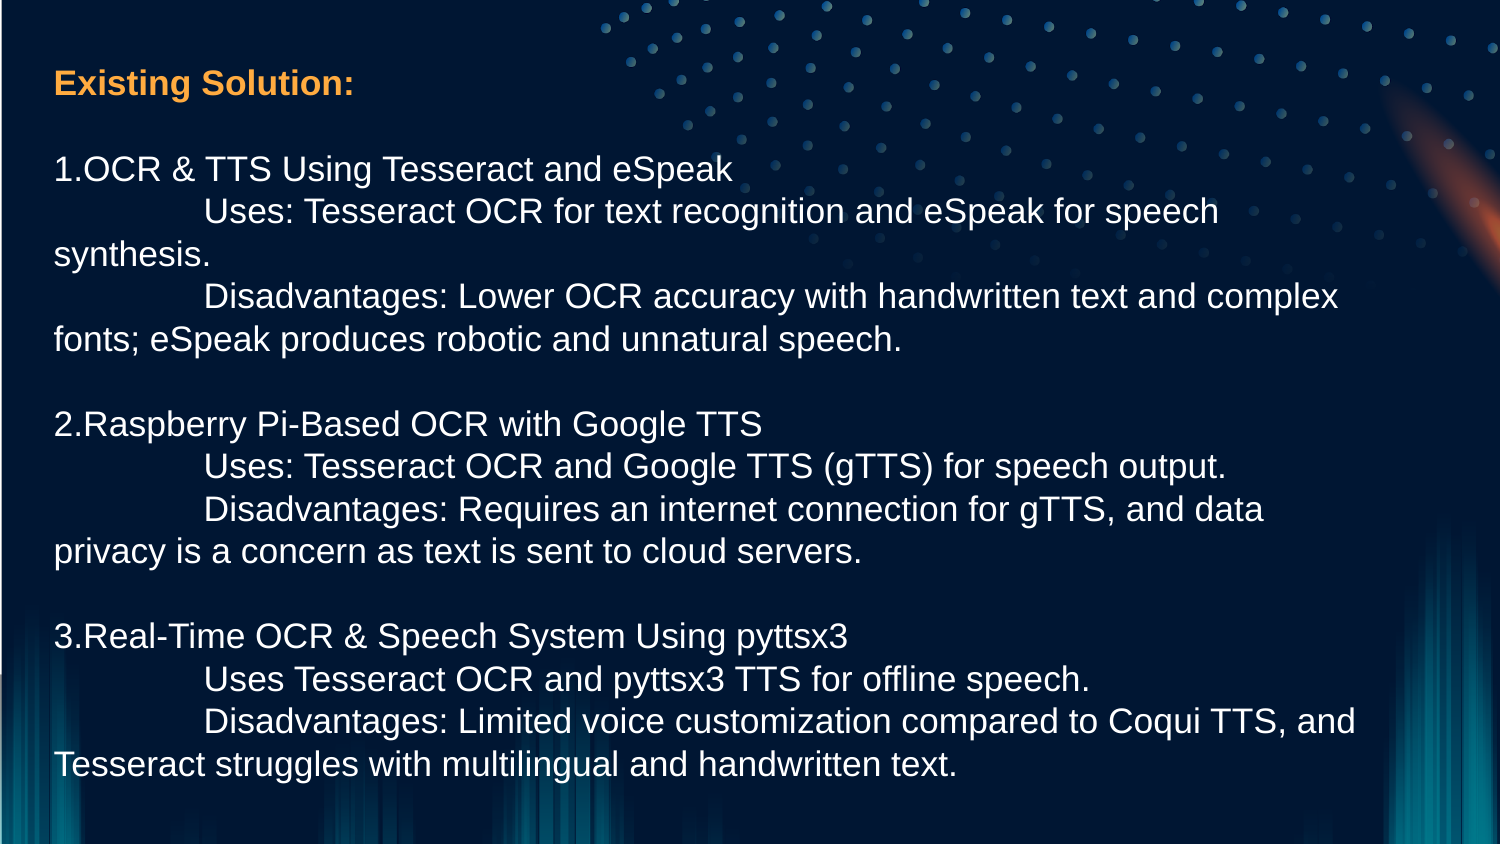

Existing Solution:

1.OCR & TTS Using Tesseract and eSpeak
	Uses: Tesseract OCR for text recognition and eSpeak for speech synthesis.
	Disadvantages: Lower OCR accuracy with handwritten text and complex fonts; eSpeak produces robotic and unnatural speech.

2.Raspberry Pi-Based OCR with Google TTS
	Uses: Tesseract OCR and Google TTS (gTTS) for speech output.
	Disadvantages: Requires an internet connection for gTTS, and data privacy is a concern as text is sent to cloud servers.
3.Real-Time OCR & Speech System Using pyttsx3
	Uses Tesseract OCR and pyttsx3 TTS for offline speech.
	Disadvantages: Limited voice customization compared to Coqui TTS, and Tesseract struggles with multilingual and handwritten text.